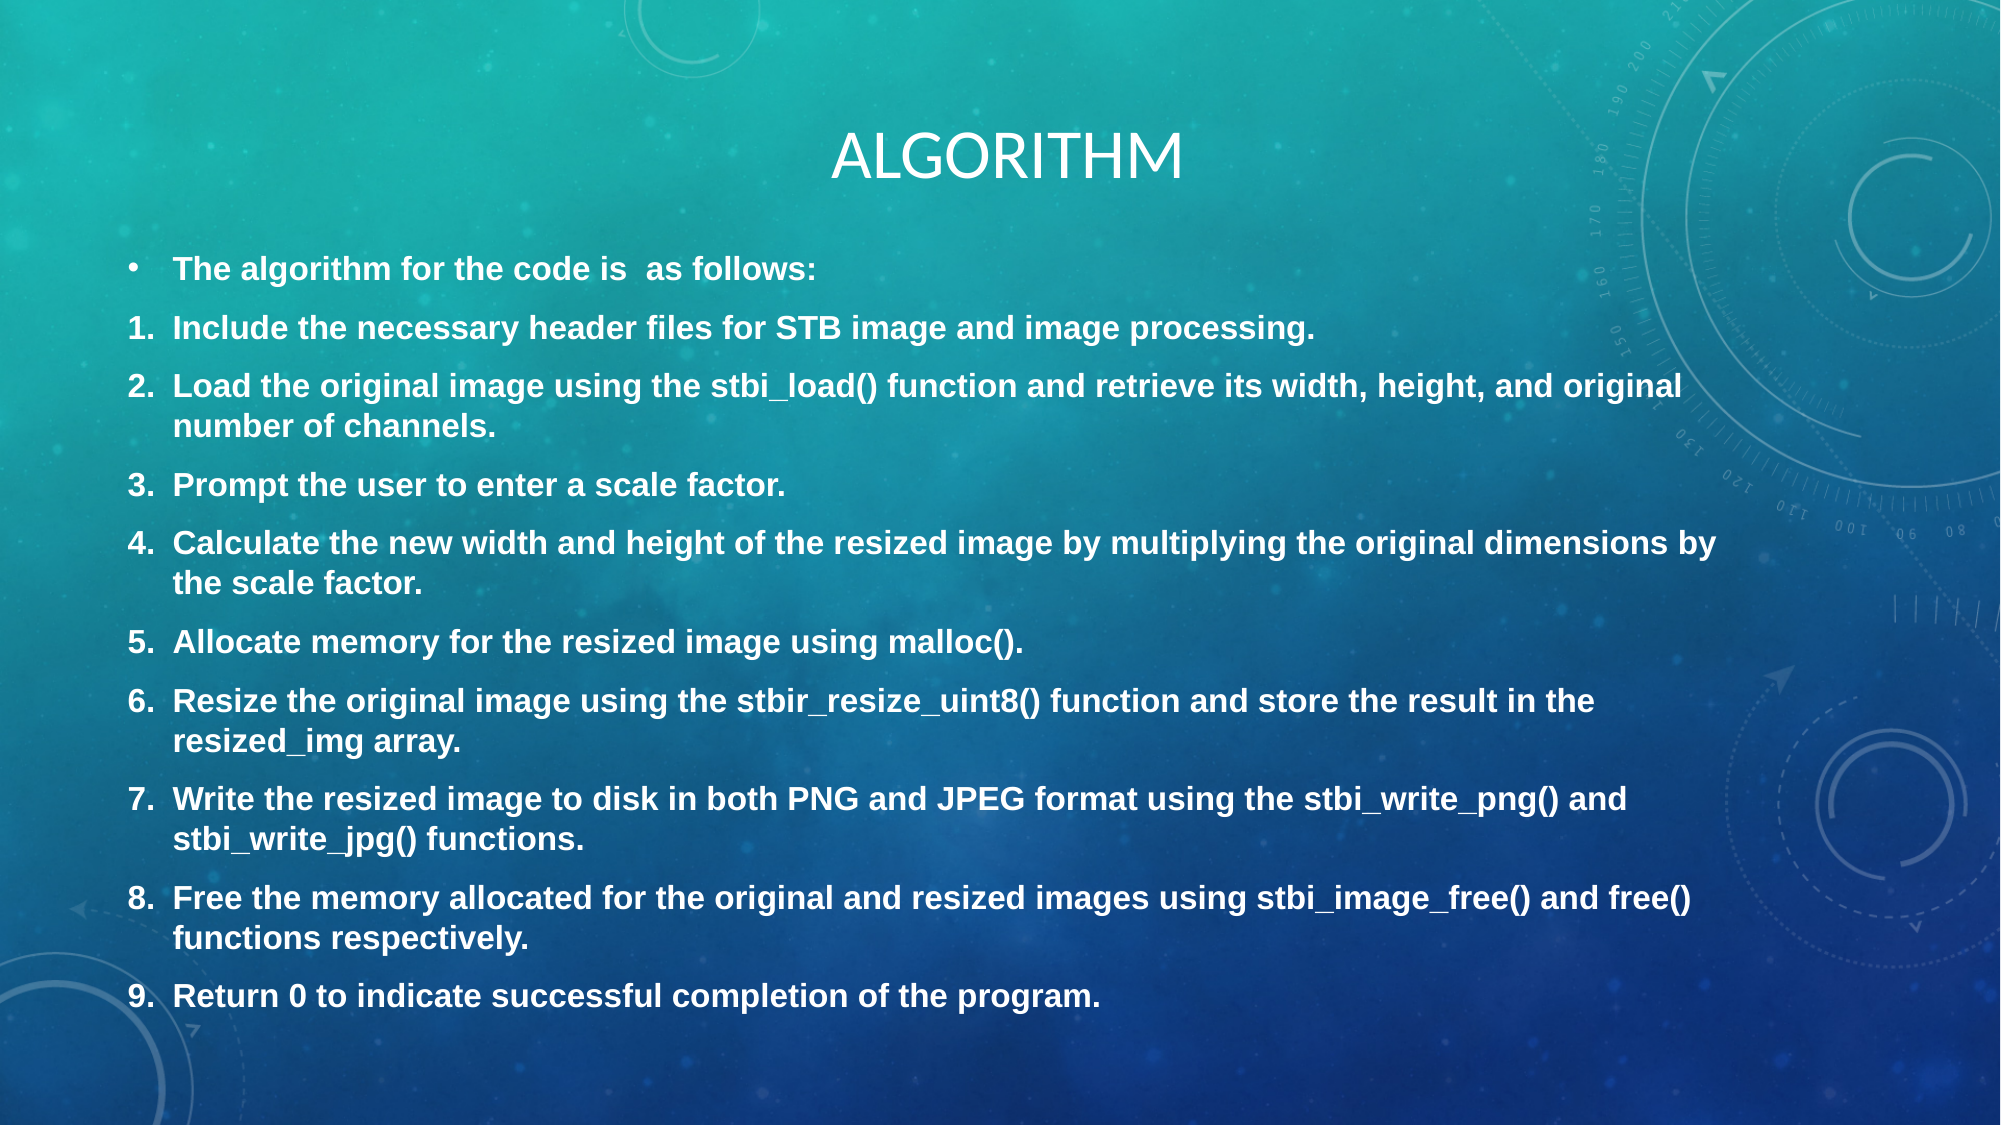

# ALGORITHM
The algorithm for the code is  as follows:
Include the necessary header files for STB image and image processing.
Load the original image using the stbi_load() function and retrieve its width, height, and original number of channels.
Prompt the user to enter a scale factor.
Calculate the new width and height of the resized image by multiplying the original dimensions by the scale factor.
Allocate memory for the resized image using malloc().
Resize the original image using the stbir_resize_uint8() function and store the result in the resized_img array.
Write the resized image to disk in both PNG and JPEG format using the stbi_write_png() and stbi_write_jpg() functions.
Free the memory allocated for the original and resized images using stbi_image_free() and free() functions respectively.
Return 0 to indicate successful completion of the program.